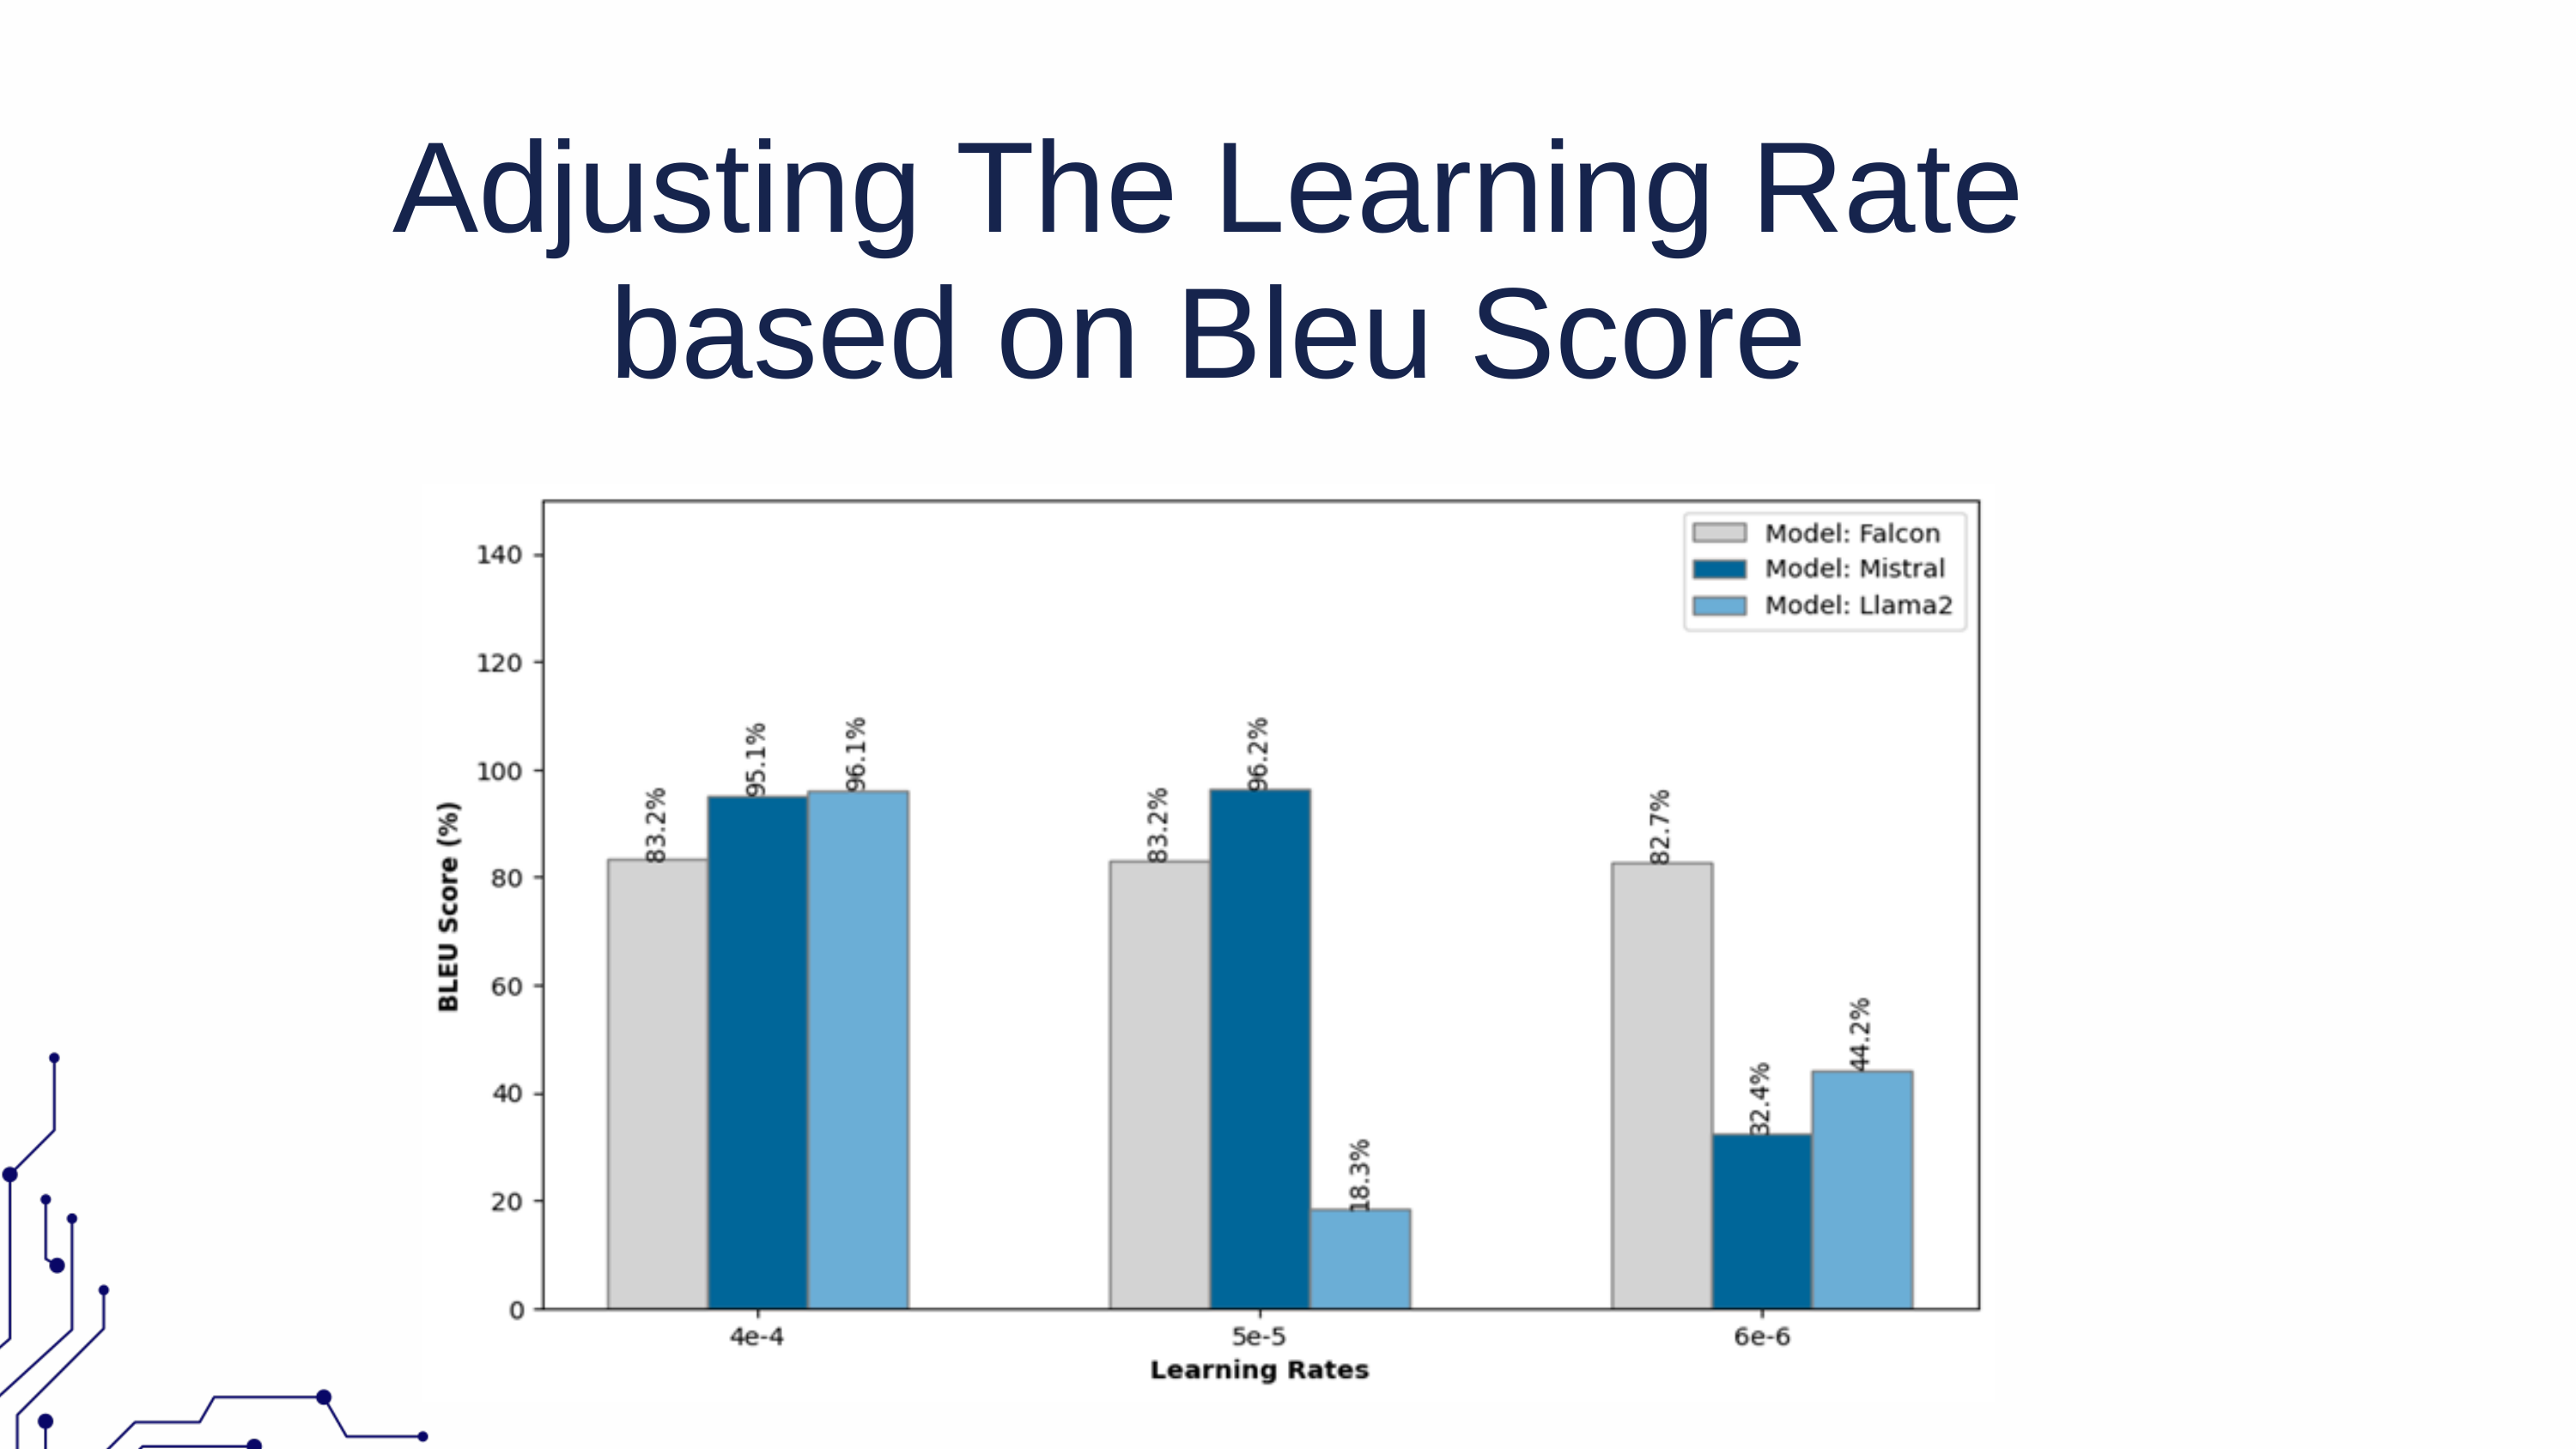

Adjusting The Learning Rate based on Bleu Score